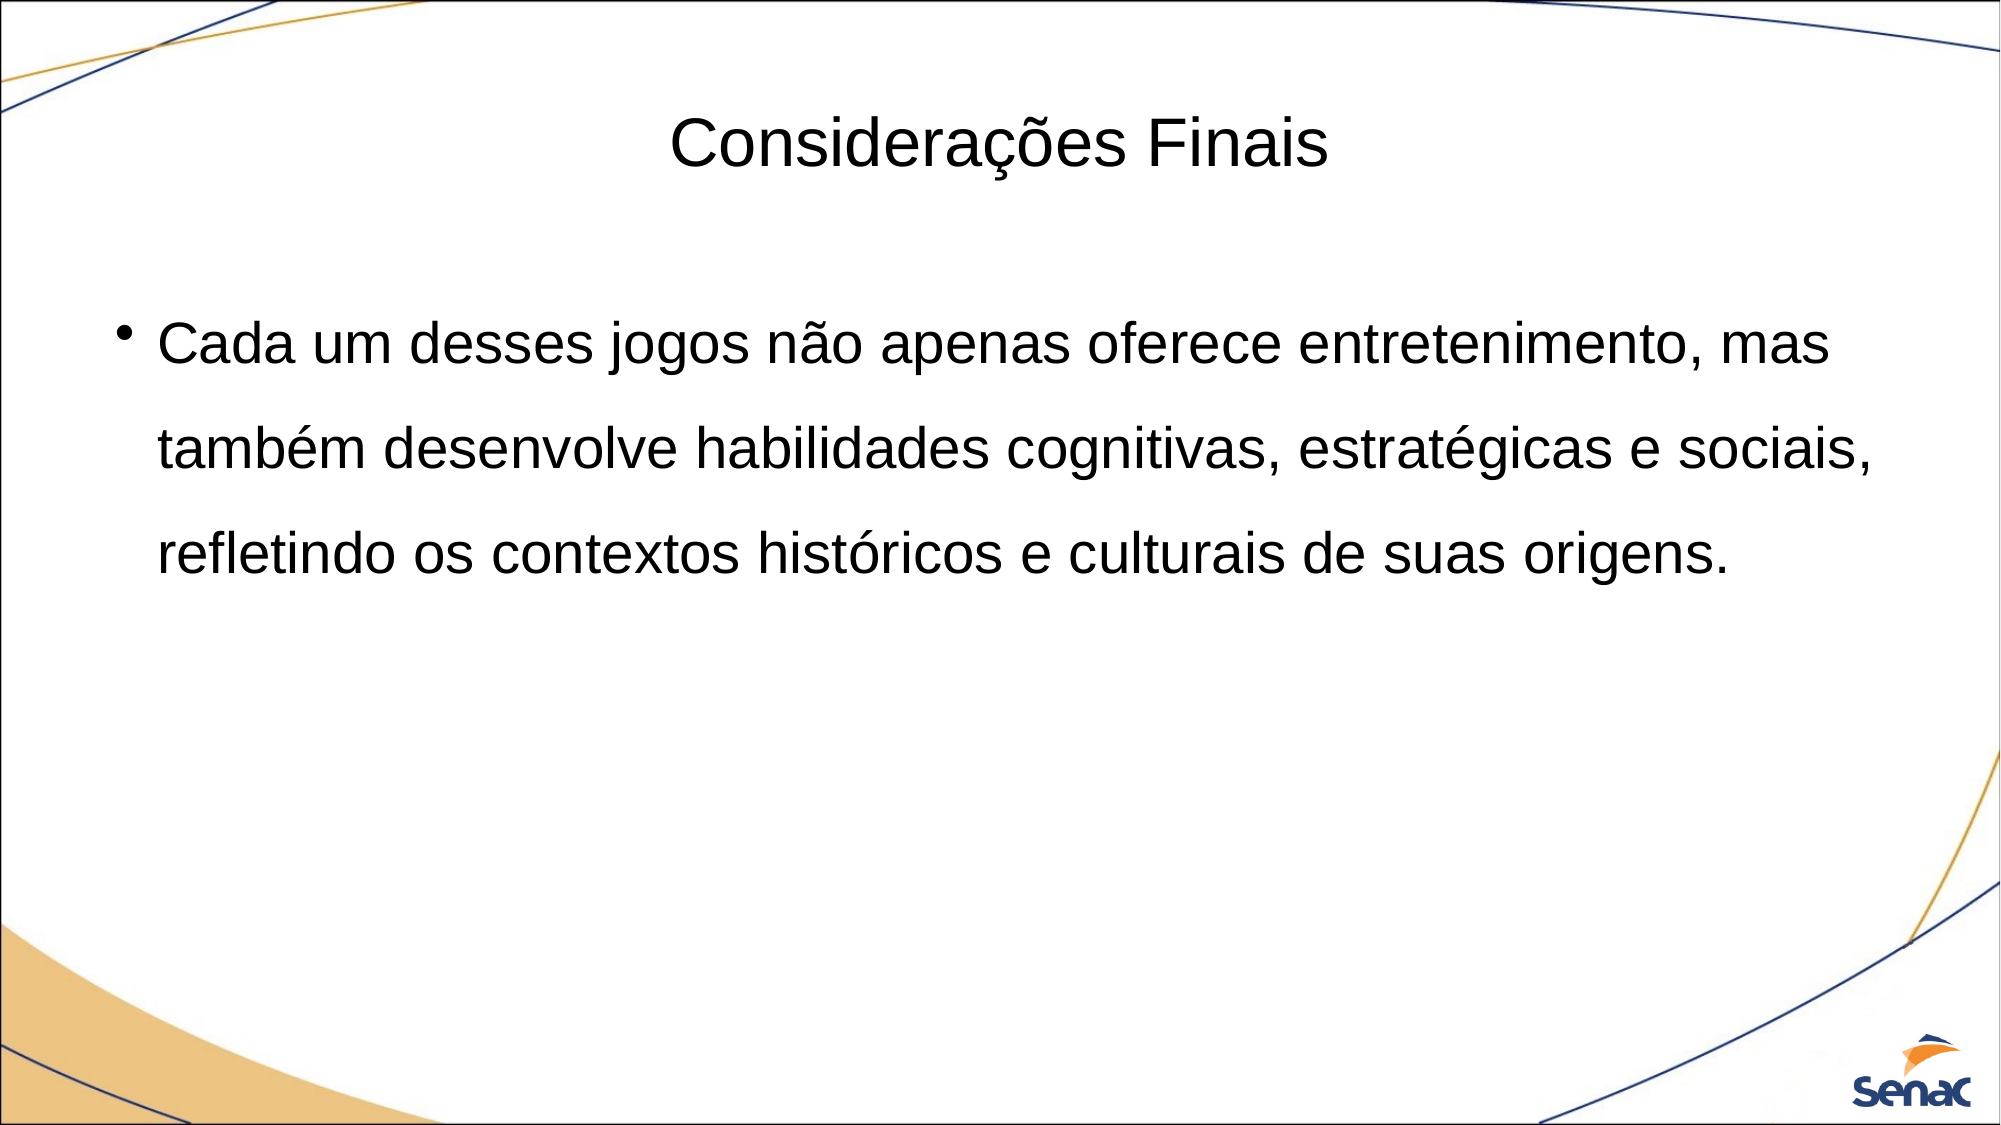

# Considerações Finais
Cada um desses jogos não apenas oferece entretenimento, mas também desenvolve habilidades cognitivas, estratégicas e sociais, refletindo os contextos históricos e culturais de suas origens.